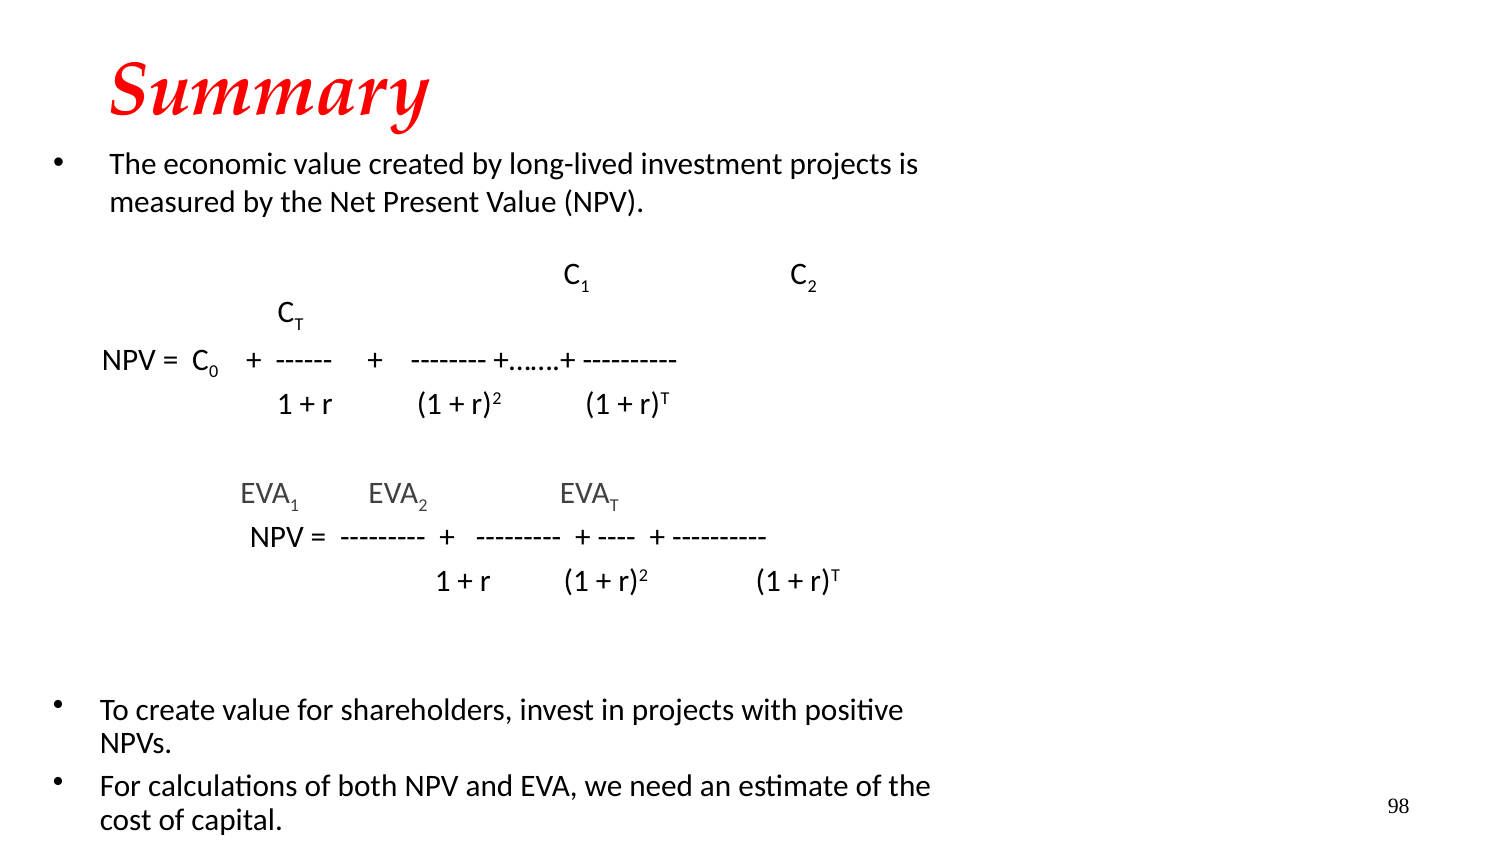

# Summary
The economic value created by long-lived investment projects is measured by the Net Present Value (NPV).

			       	  C1 	             C2 	          	    CT
       NPV =  C0    +  ------     +    -------- +…….+ ----------
                                1 + r            (1 + r)2            (1 + r)T

	EVA1          EVA2                   EVAT
		NPV =  ---------  +   ---------  + ----  + ----------
			     1 + r	  (1 + r)2	        (1 + r)T

To create value for shareholders, invest in projects with positive NPVs.
For calculations of both NPV and EVA, we need an estimate of the cost of capital.

98